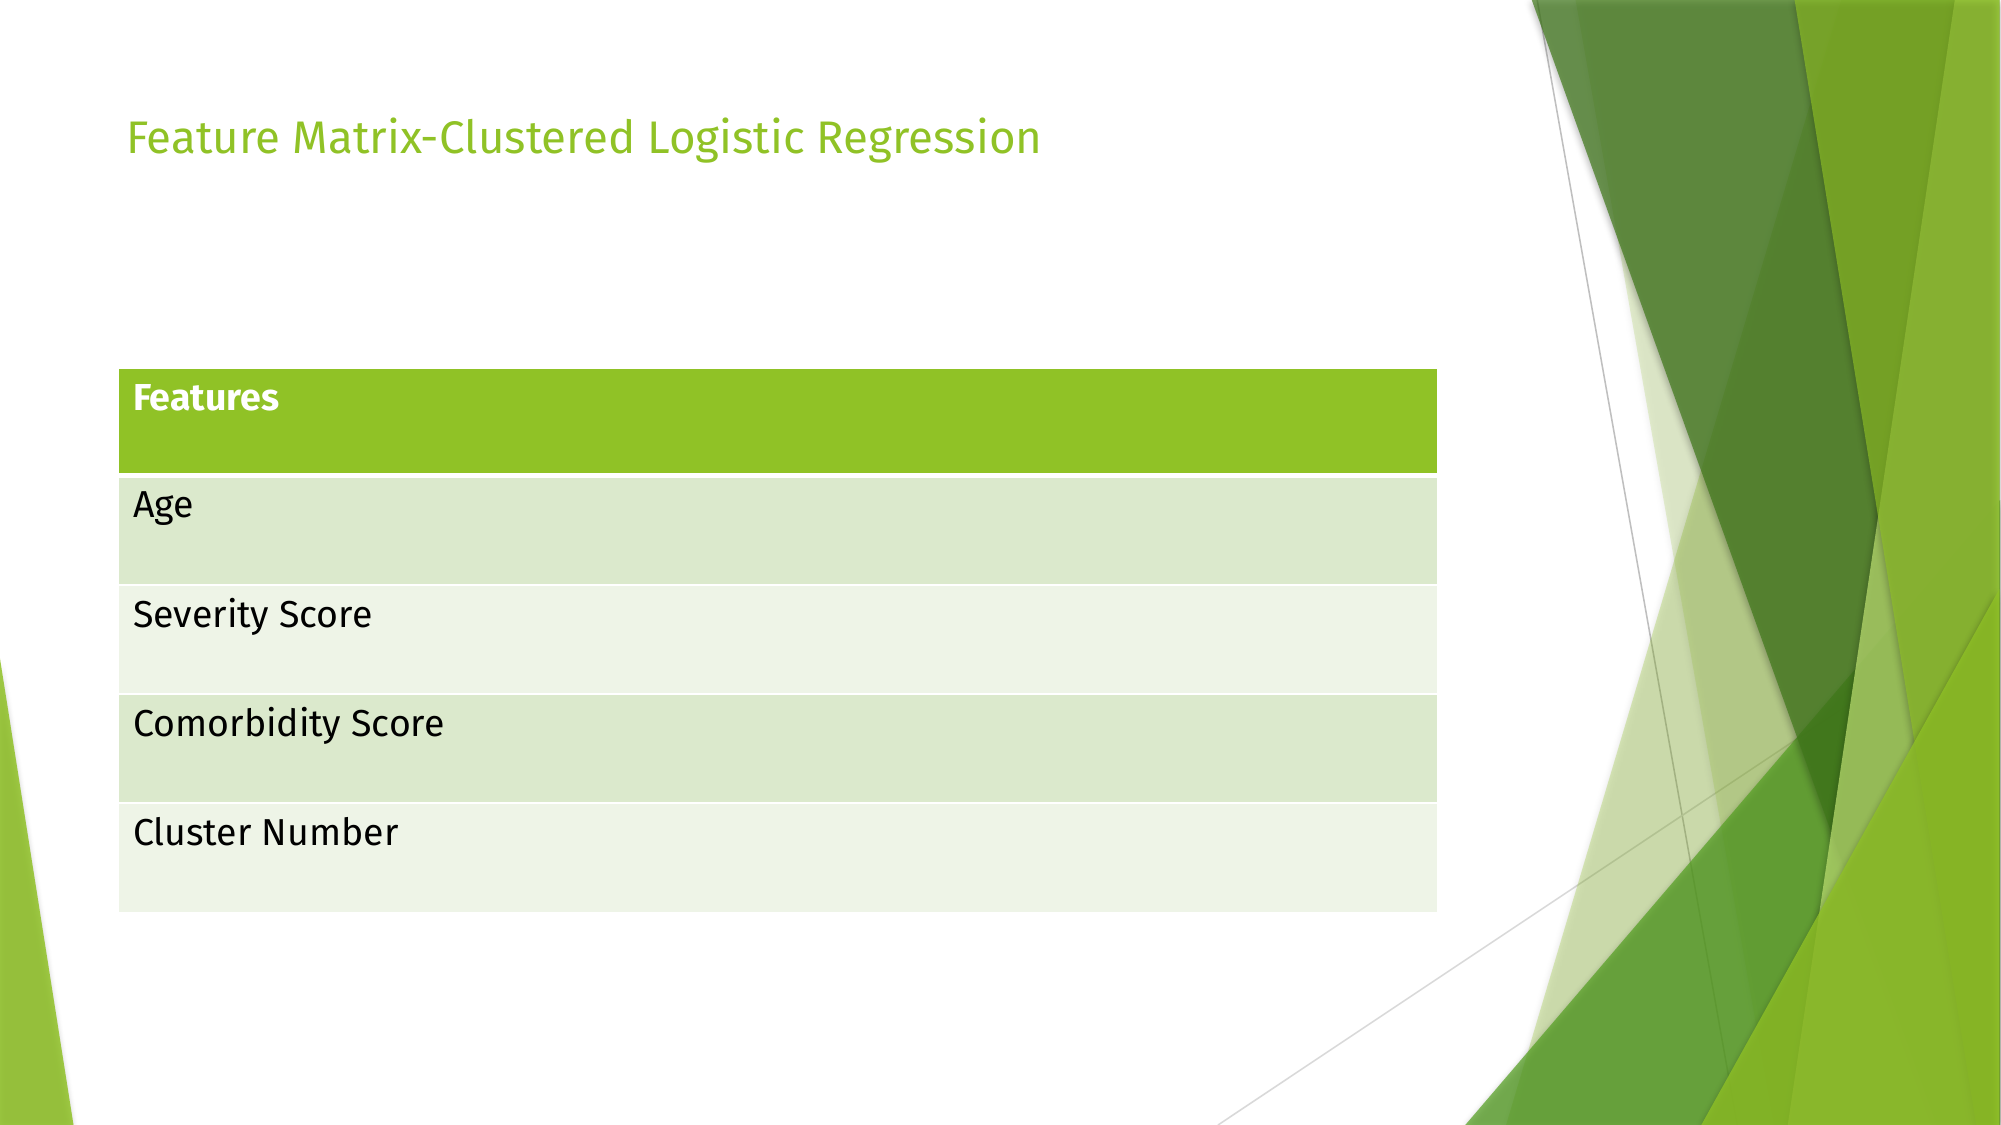

# Feature Matrix-Clustered Logistic Regression
| Features |
| --- |
| Age |
| Severity Score |
| Comorbidity Score |
| Cluster Number |